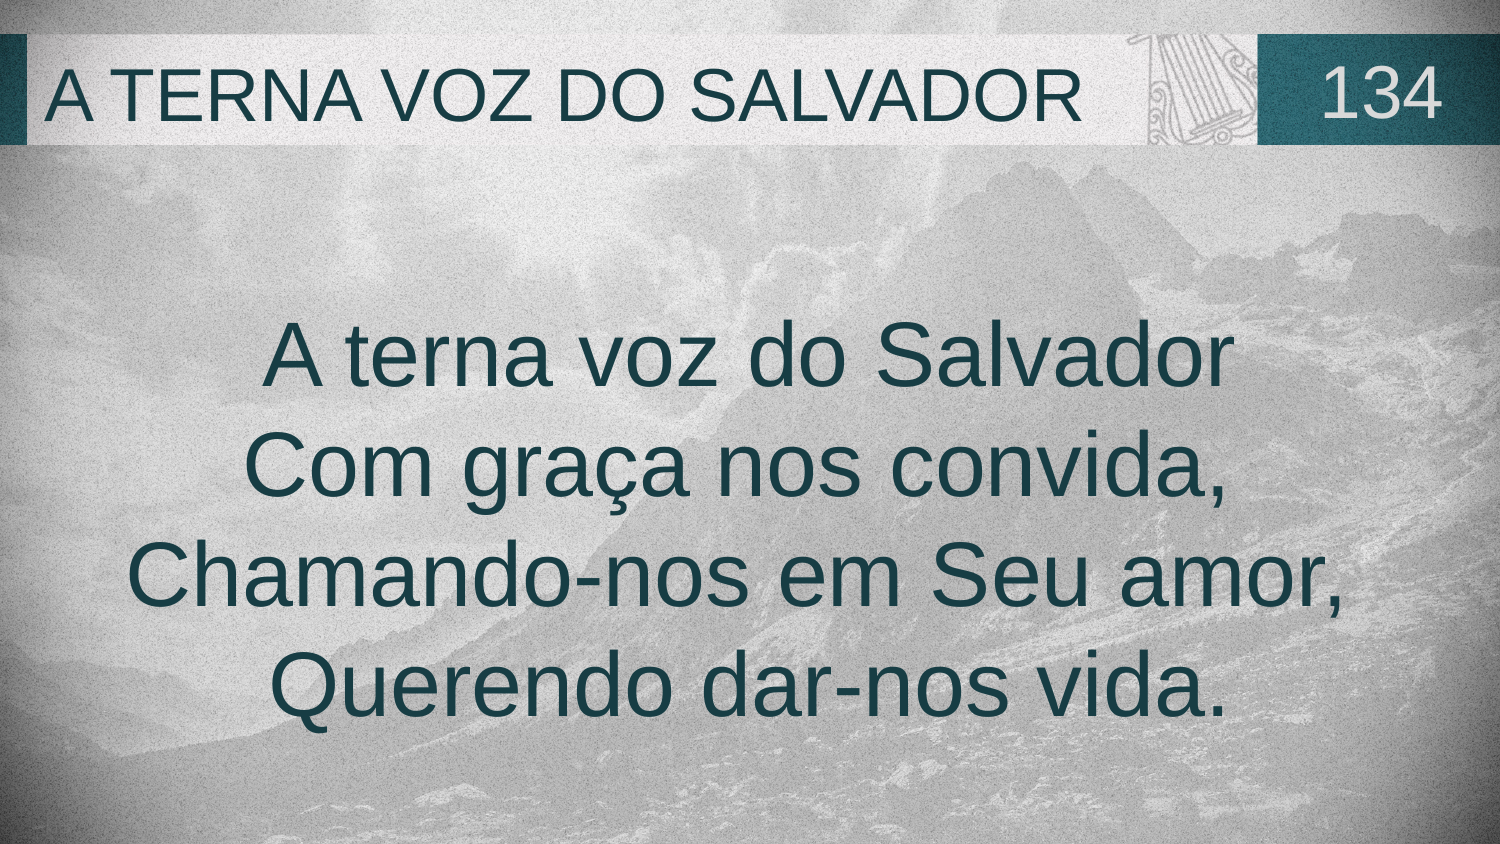

# A TERNA VOZ DO SALVADOR
134
A terna voz do Salvador
Com graça nos convida,
Chamando-nos em Seu amor,
Querendo dar-nos vida.